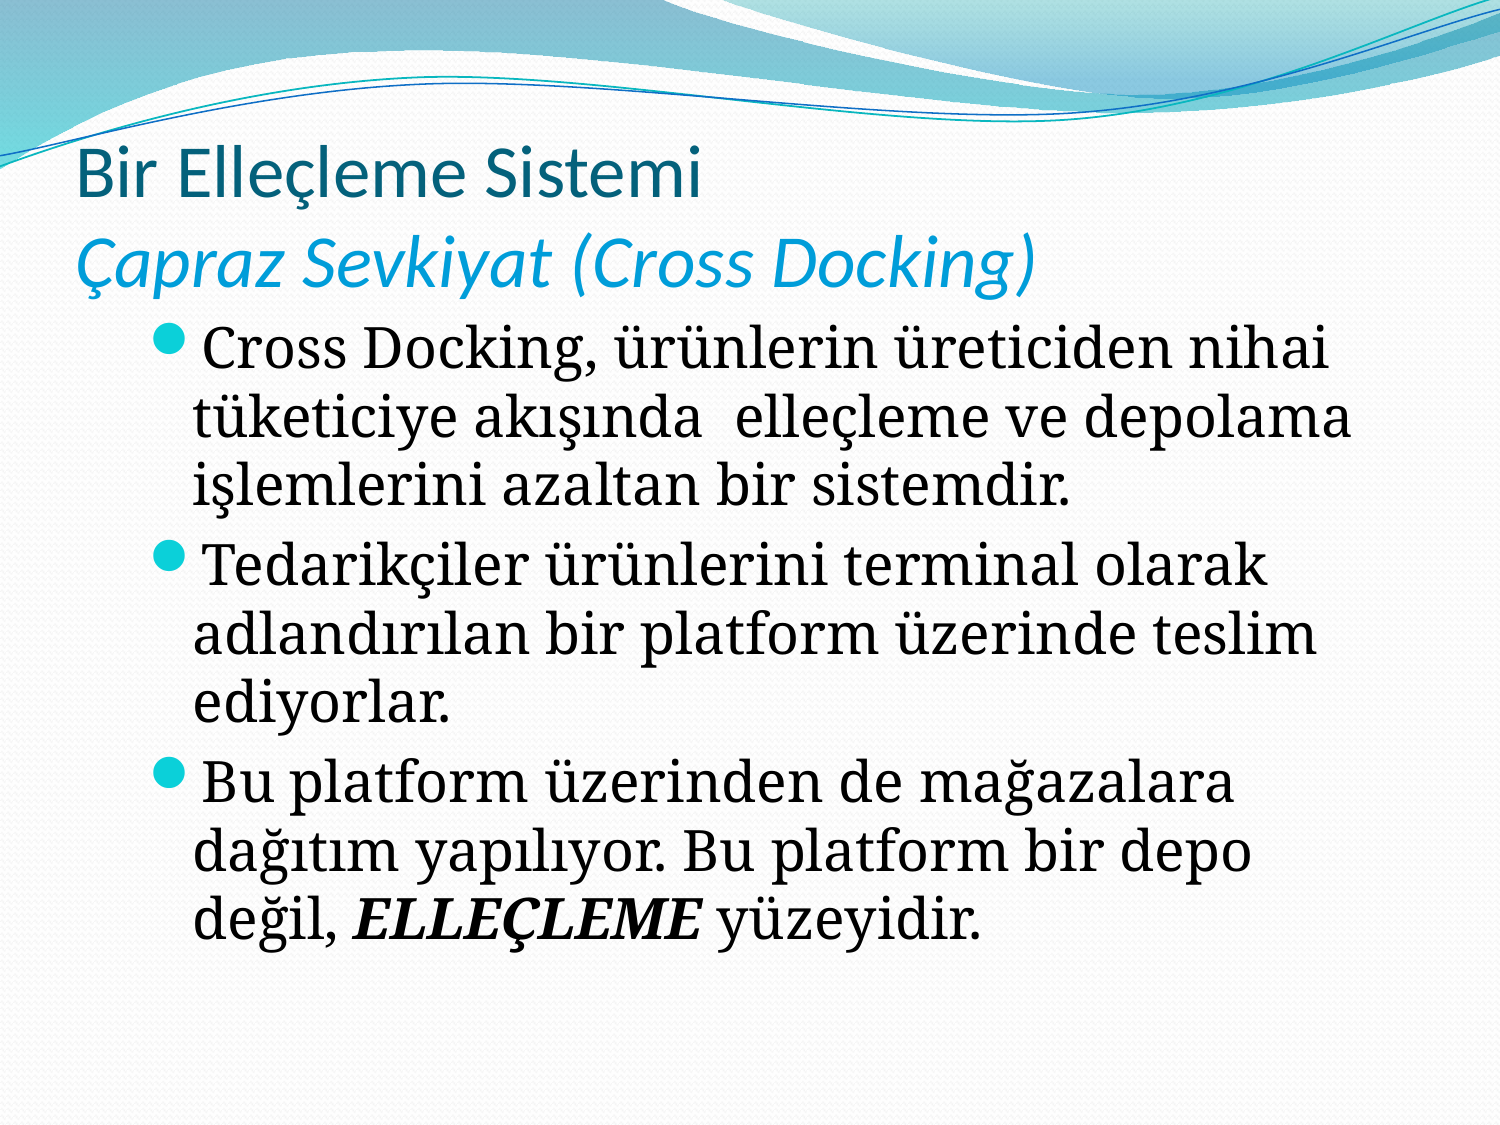

# Bir Elleçleme Sistemi Çapraz Sevkiyat (Cross Docking)
Cross Docking, ürünlerin üreticiden nihai tüketiciye akışında  elleçleme ve depolama işlemlerini azaltan bir sistemdir.
Tedarikçiler ürünlerini terminal olarak adlandırılan bir platform üzerinde teslim ediyorlar.
Bu platform üzerinden de mağazalara dağıtım yapılıyor. Bu platform bir depo değil, ELLEÇLEME yüzeyidir.